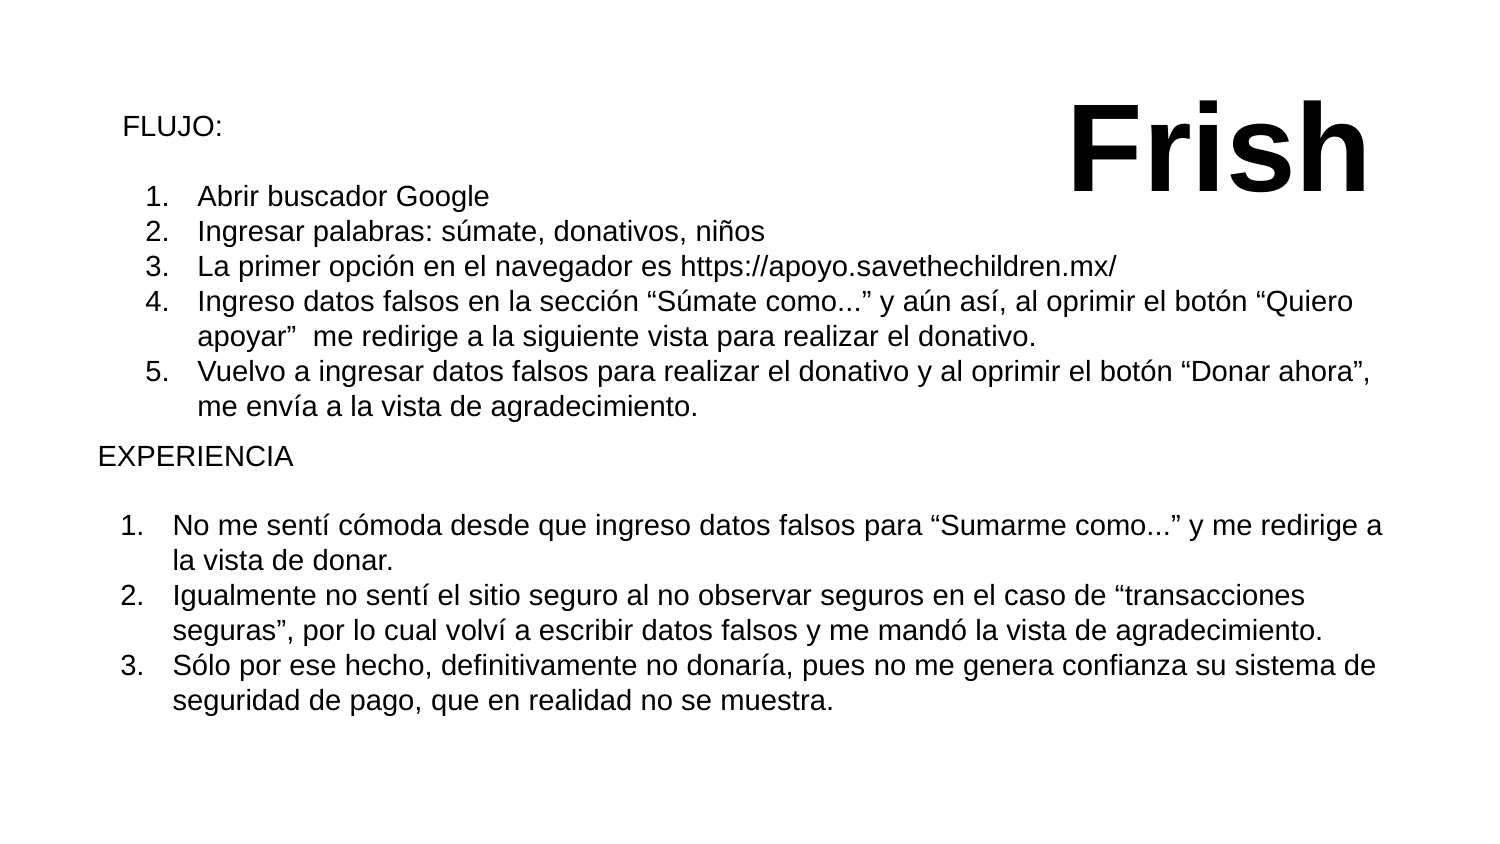

# Frish
FLUJO:

Abrir buscador Google
Ingresar palabras: súmate, donativos, niños
La primer opción en el navegador es https://apoyo.savethechildren.mx/
Ingreso datos falsos en la sección “Súmate como...” y aún así, al oprimir el botón “Quiero apoyar”  me redirige a la siguiente vista para realizar el donativo.
Vuelvo a ingresar datos falsos para realizar el donativo y al oprimir el botón “Donar ahora”, me envía a la vista de agradecimiento.
EXPERIENCIA

No me sentí cómoda desde que ingreso datos falsos para “Sumarme como...” y me redirige a la vista de donar.
Igualmente no sentí el sitio seguro al no observar seguros en el caso de “transacciones seguras”, por lo cual volví a escribir datos falsos y me mandó la vista de agradecimiento.
Sólo por ese hecho, definitivamente no donaría, pues no me genera confianza su sistema de seguridad de pago, que en realidad no se muestra.